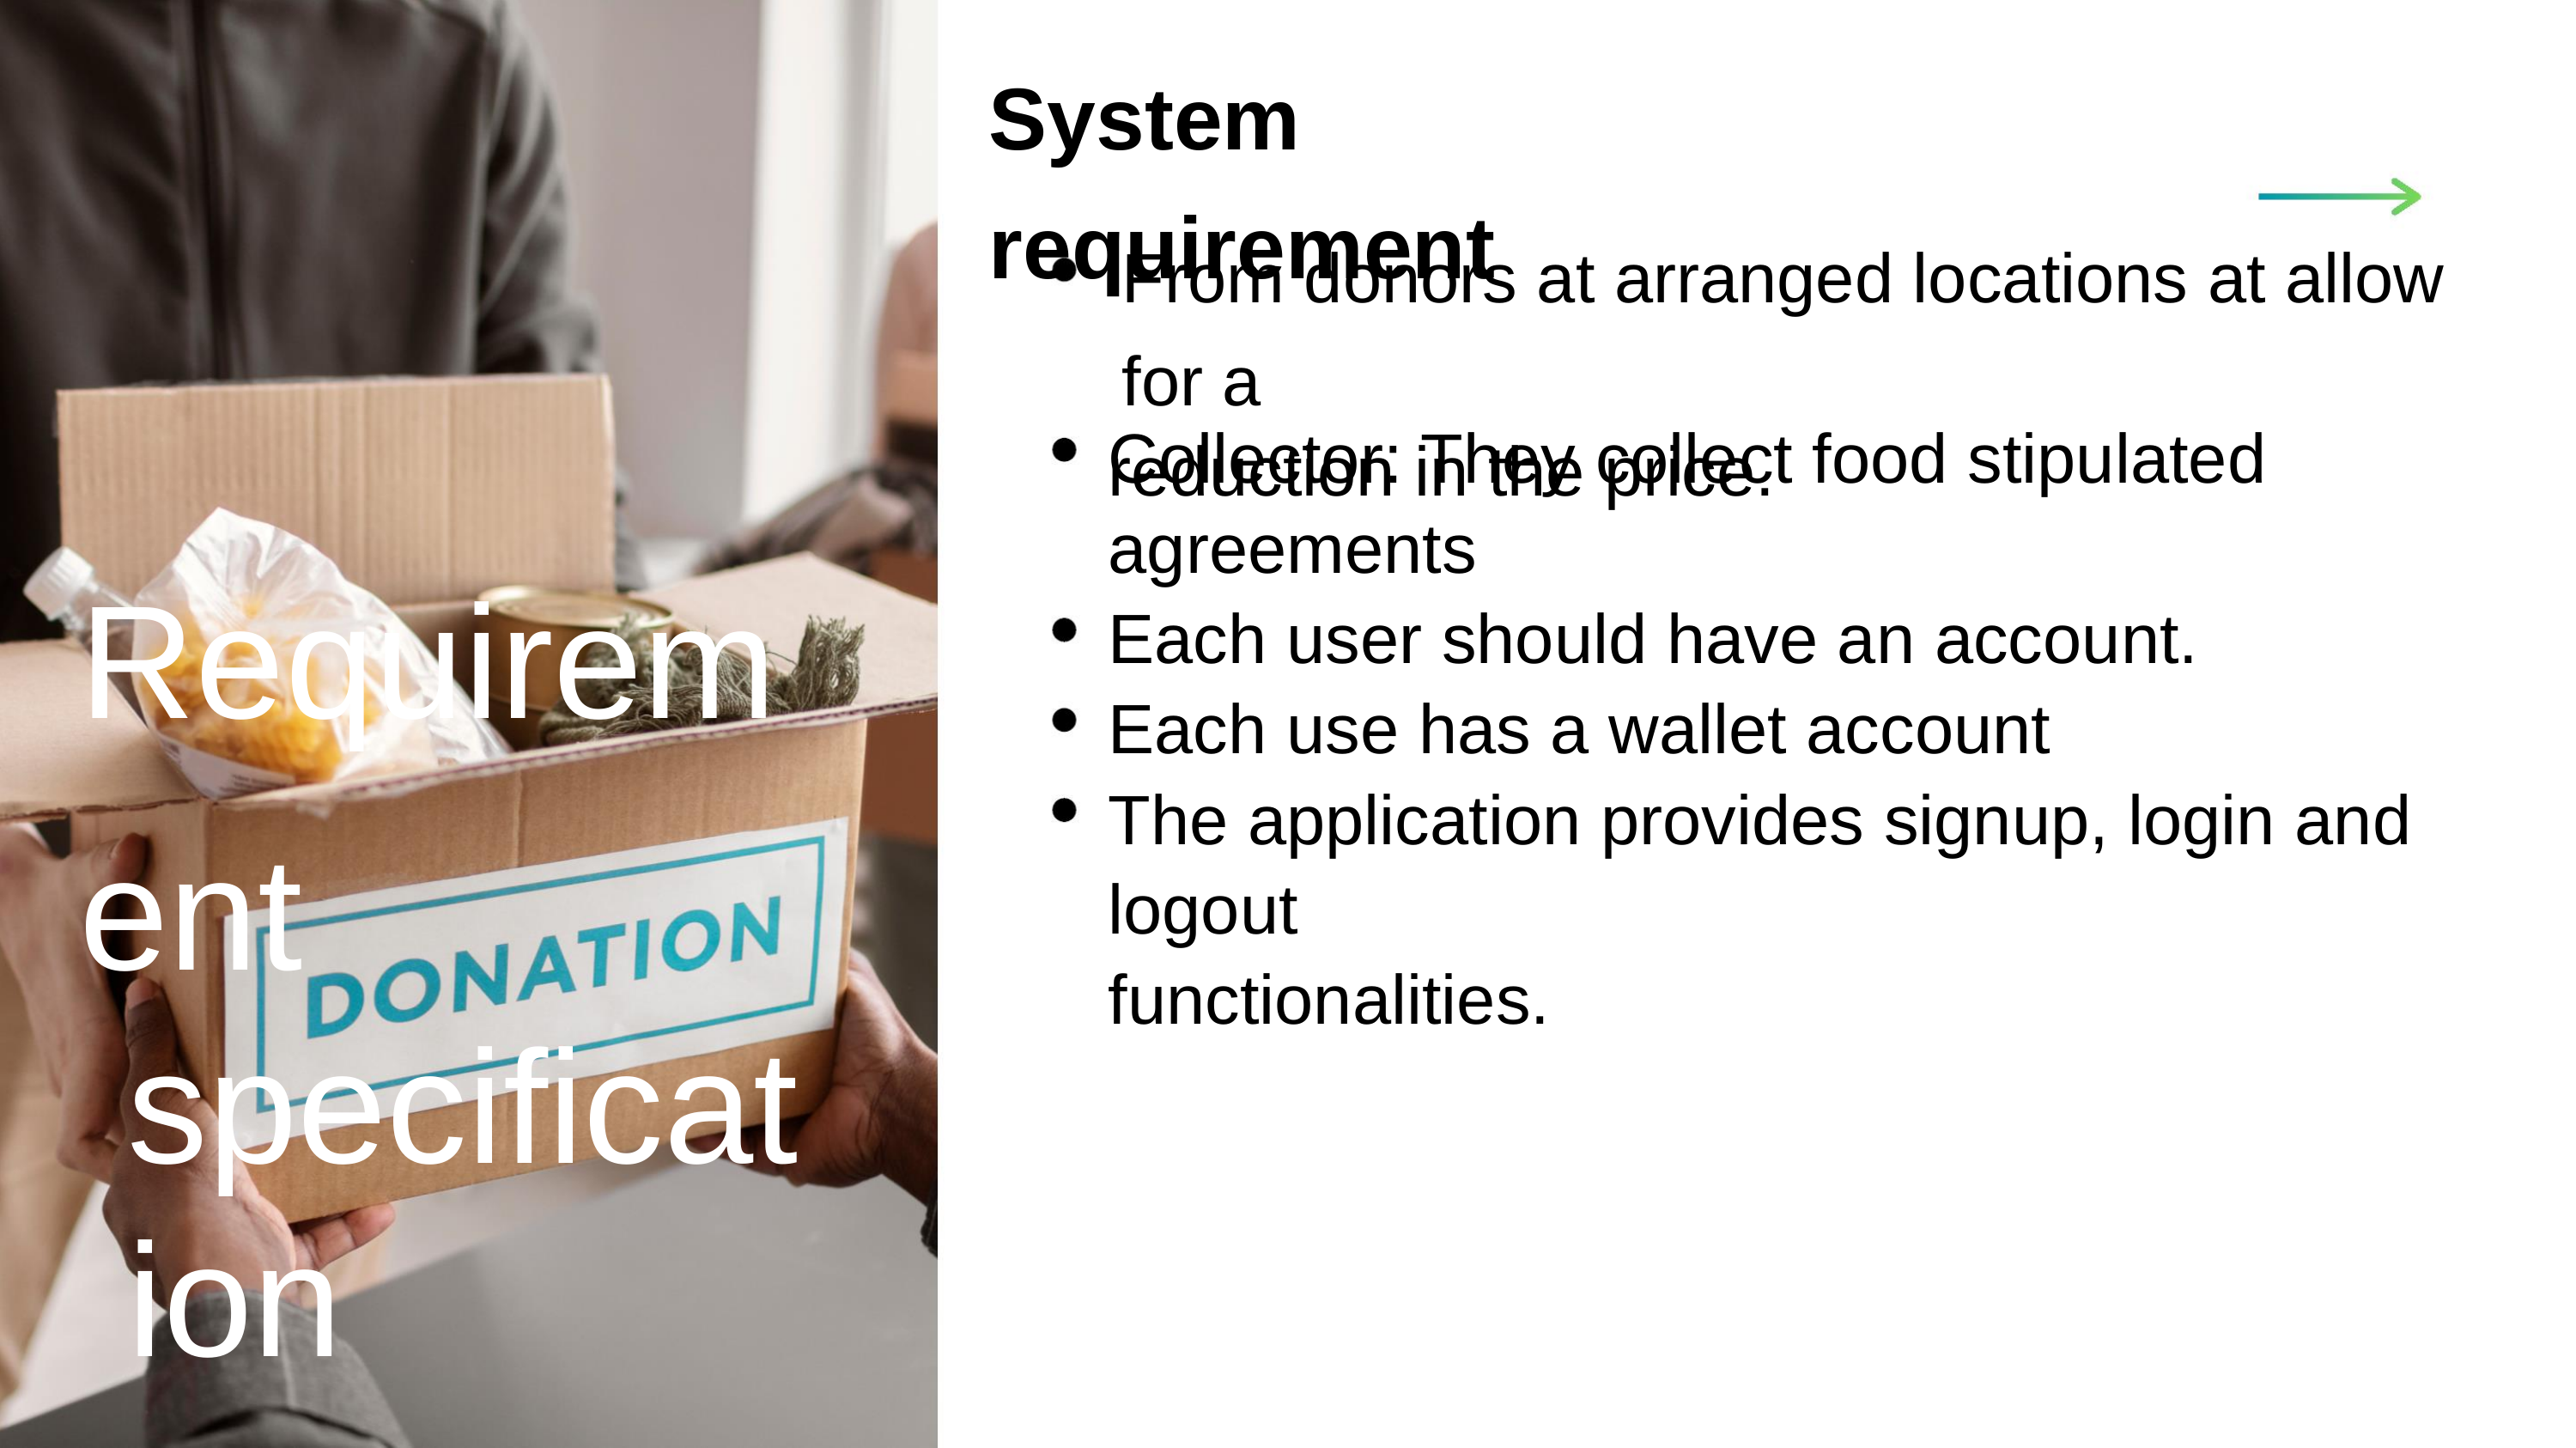

System requirement
From donors at arranged locations at allow for a
reduction in the price.
Collector: They collect food stipulated
agreements
Each user should have an account.
Each use has a wallet account
The application provides signup, login and logout
functionalities.
Requirement
specification